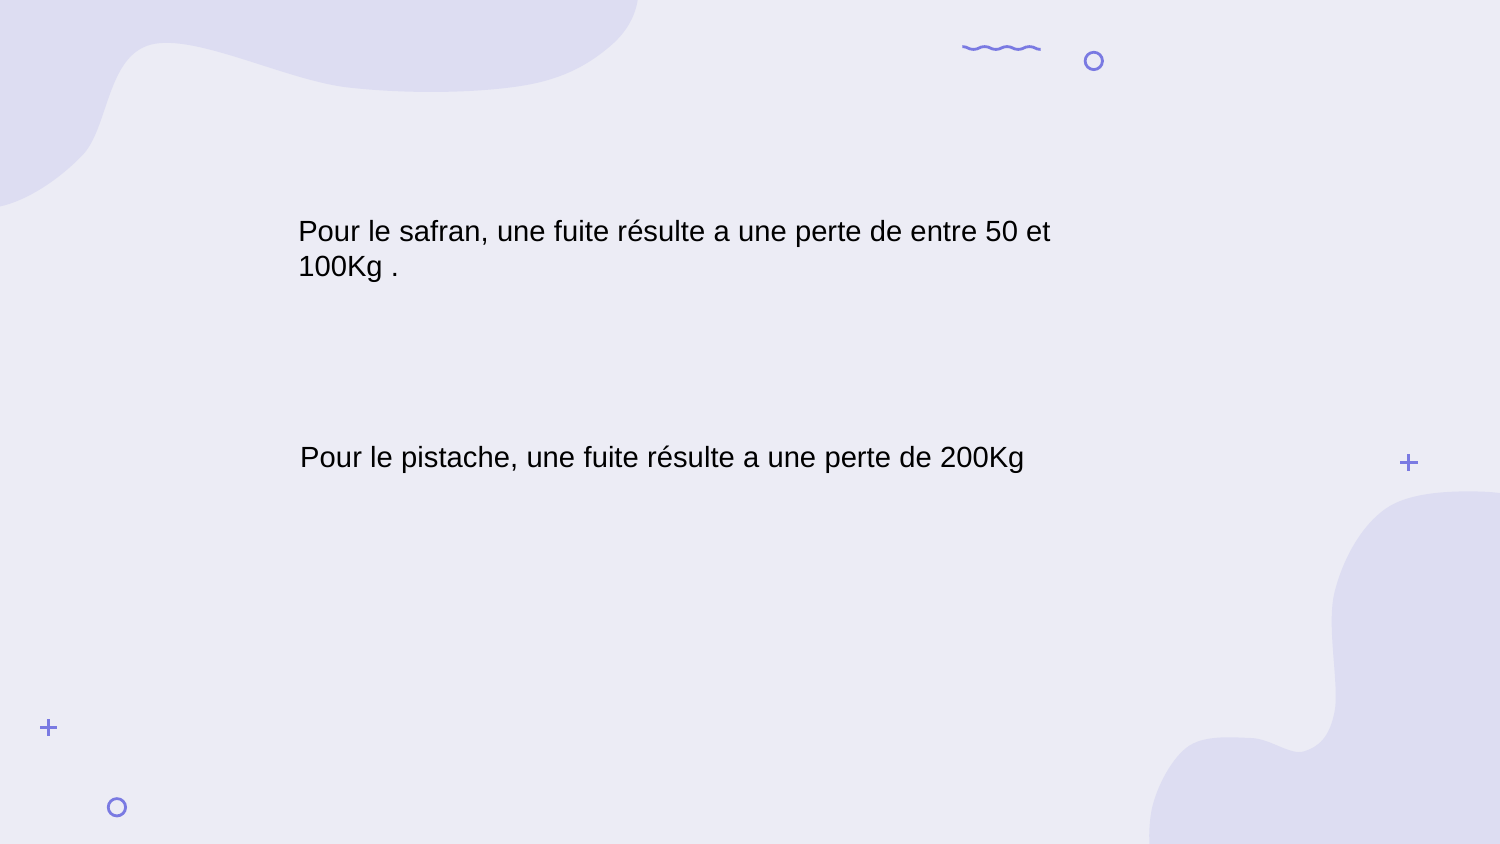

Pour le safran, une fuite résulte a une perte de entre 50 et 100Kg .

Pour le pistache, une fuite résulte a une perte de 200Kg